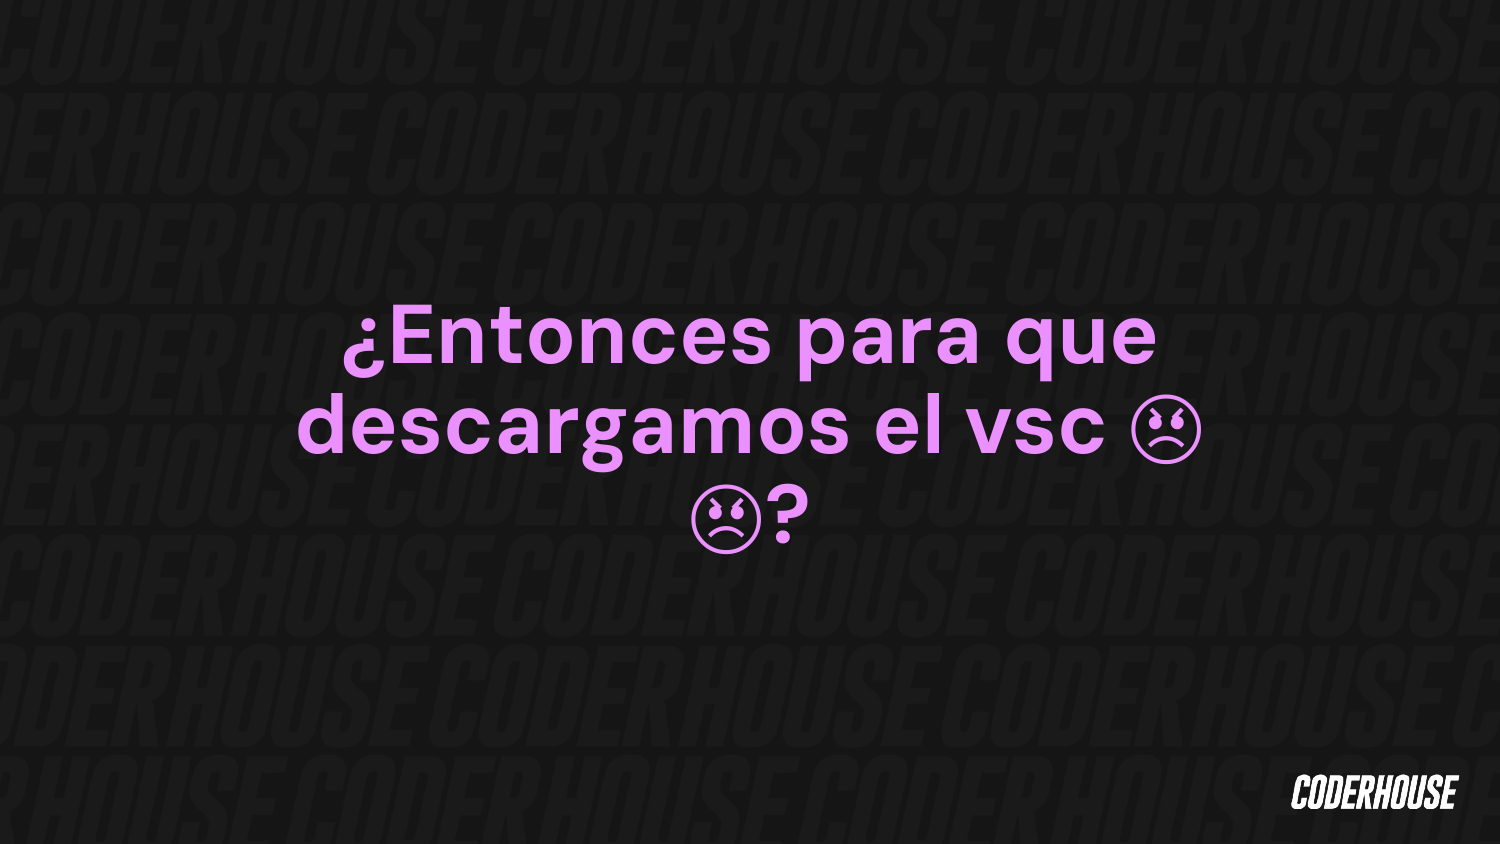

¿Entonces para que descargamos el vsc 😠😠?